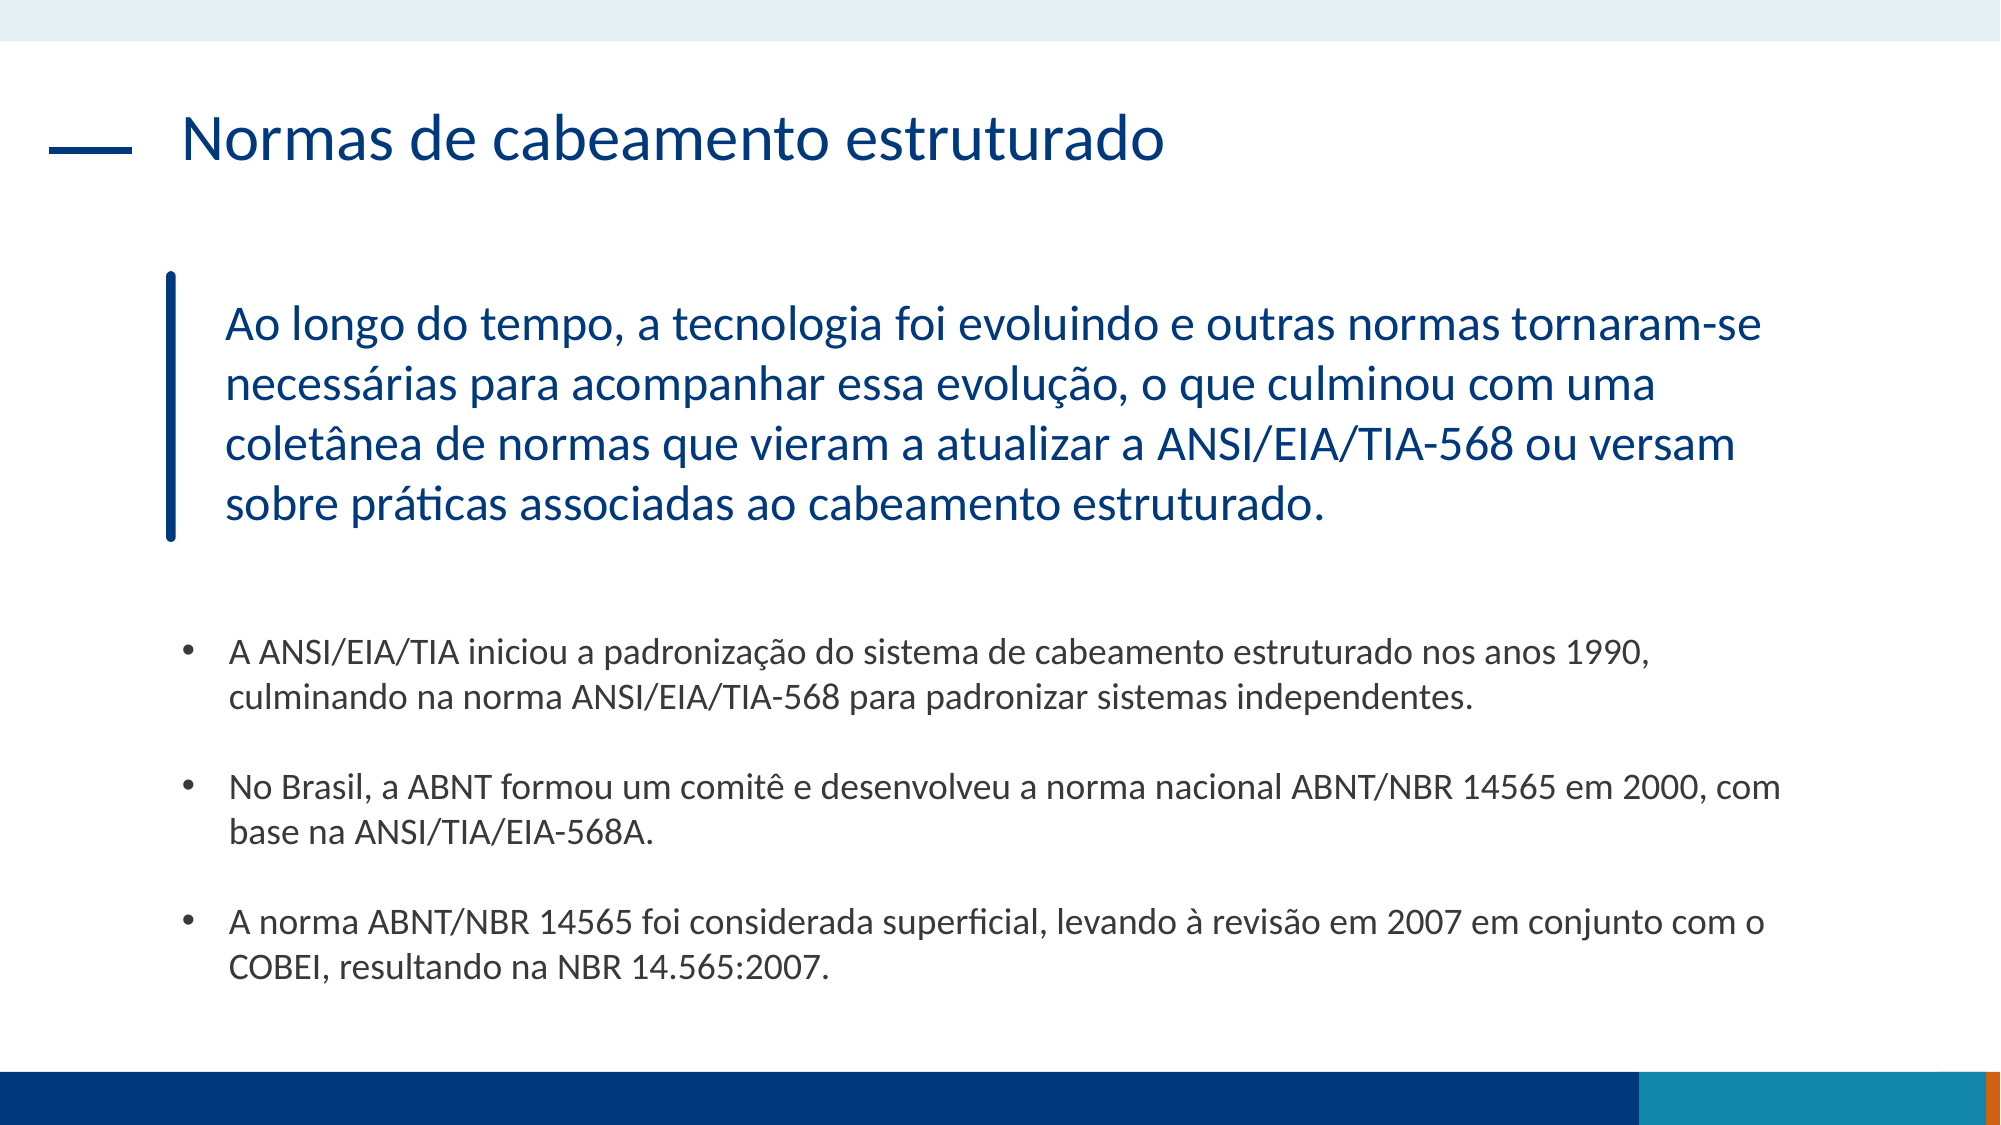

Normas de cabeamento estruturado

Ao longo do tempo, a tecnologia foi evoluindo e outras normas tornaram-se necessárias para acompanhar essa evolução, o que culminou com uma coletânea de normas que vieram a atualizar a ANSI/EIA/TIA-568 ou versam sobre práticas associadas ao cabeamento estruturado.
A ANSI/EIA/TIA iniciou a padronização do sistema de cabeamento estruturado nos anos 1990, culminando na norma ANSI/EIA/TIA-568 para padronizar sistemas independentes.

No Brasil, a ABNT formou um comitê e desenvolveu a norma nacional ABNT/NBR 14565 em 2000, com base na ANSI/TIA/EIA-568A.

A norma ABNT/NBR 14565 foi considerada superficial, levando à revisão em 2007 em conjunto com o COBEI, resultando na NBR 14.565:2007.